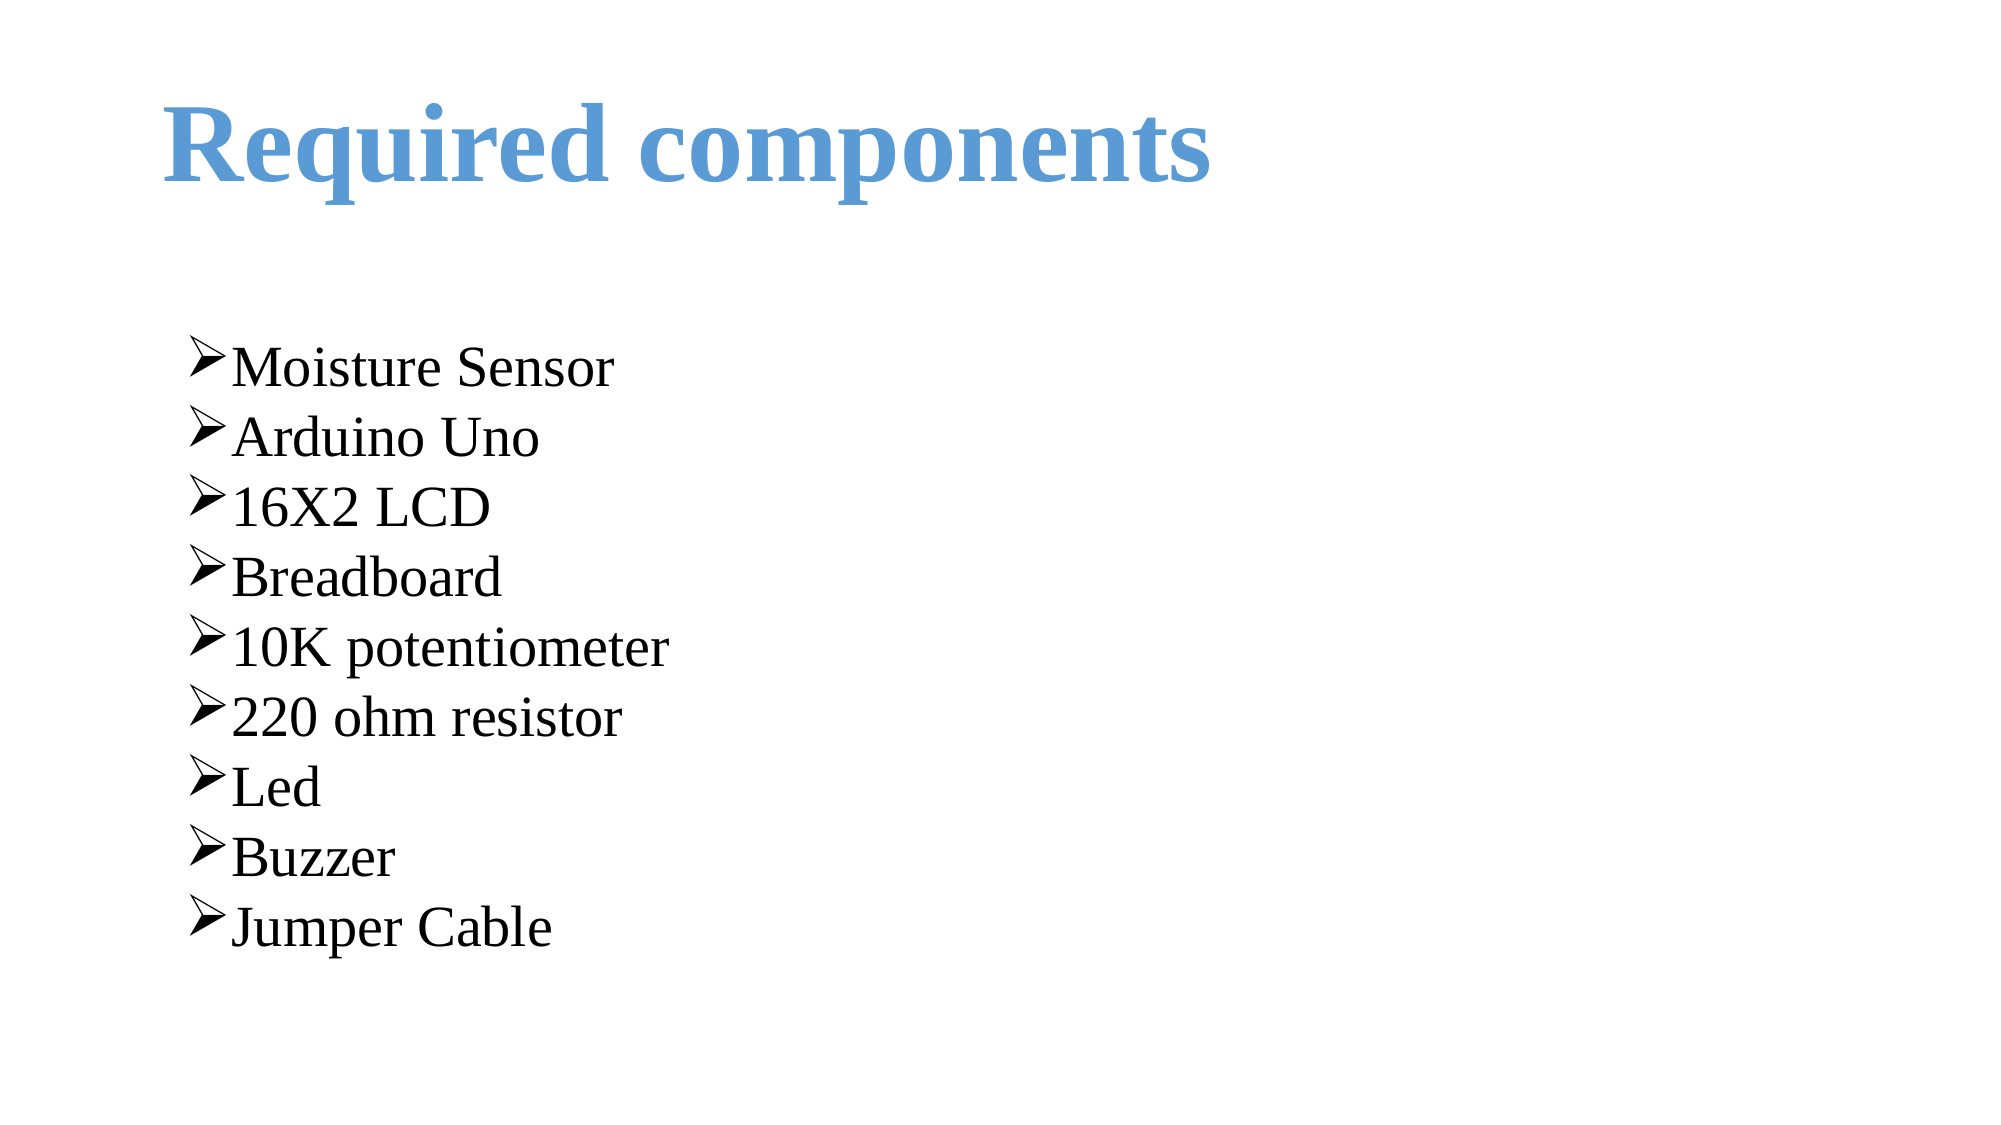

Required components
Moisture Sensor
Arduino Uno
16X2 LCD
Breadboard
10K potentiometer
220 ohm resistor
Led
Buzzer
Jumper Cable